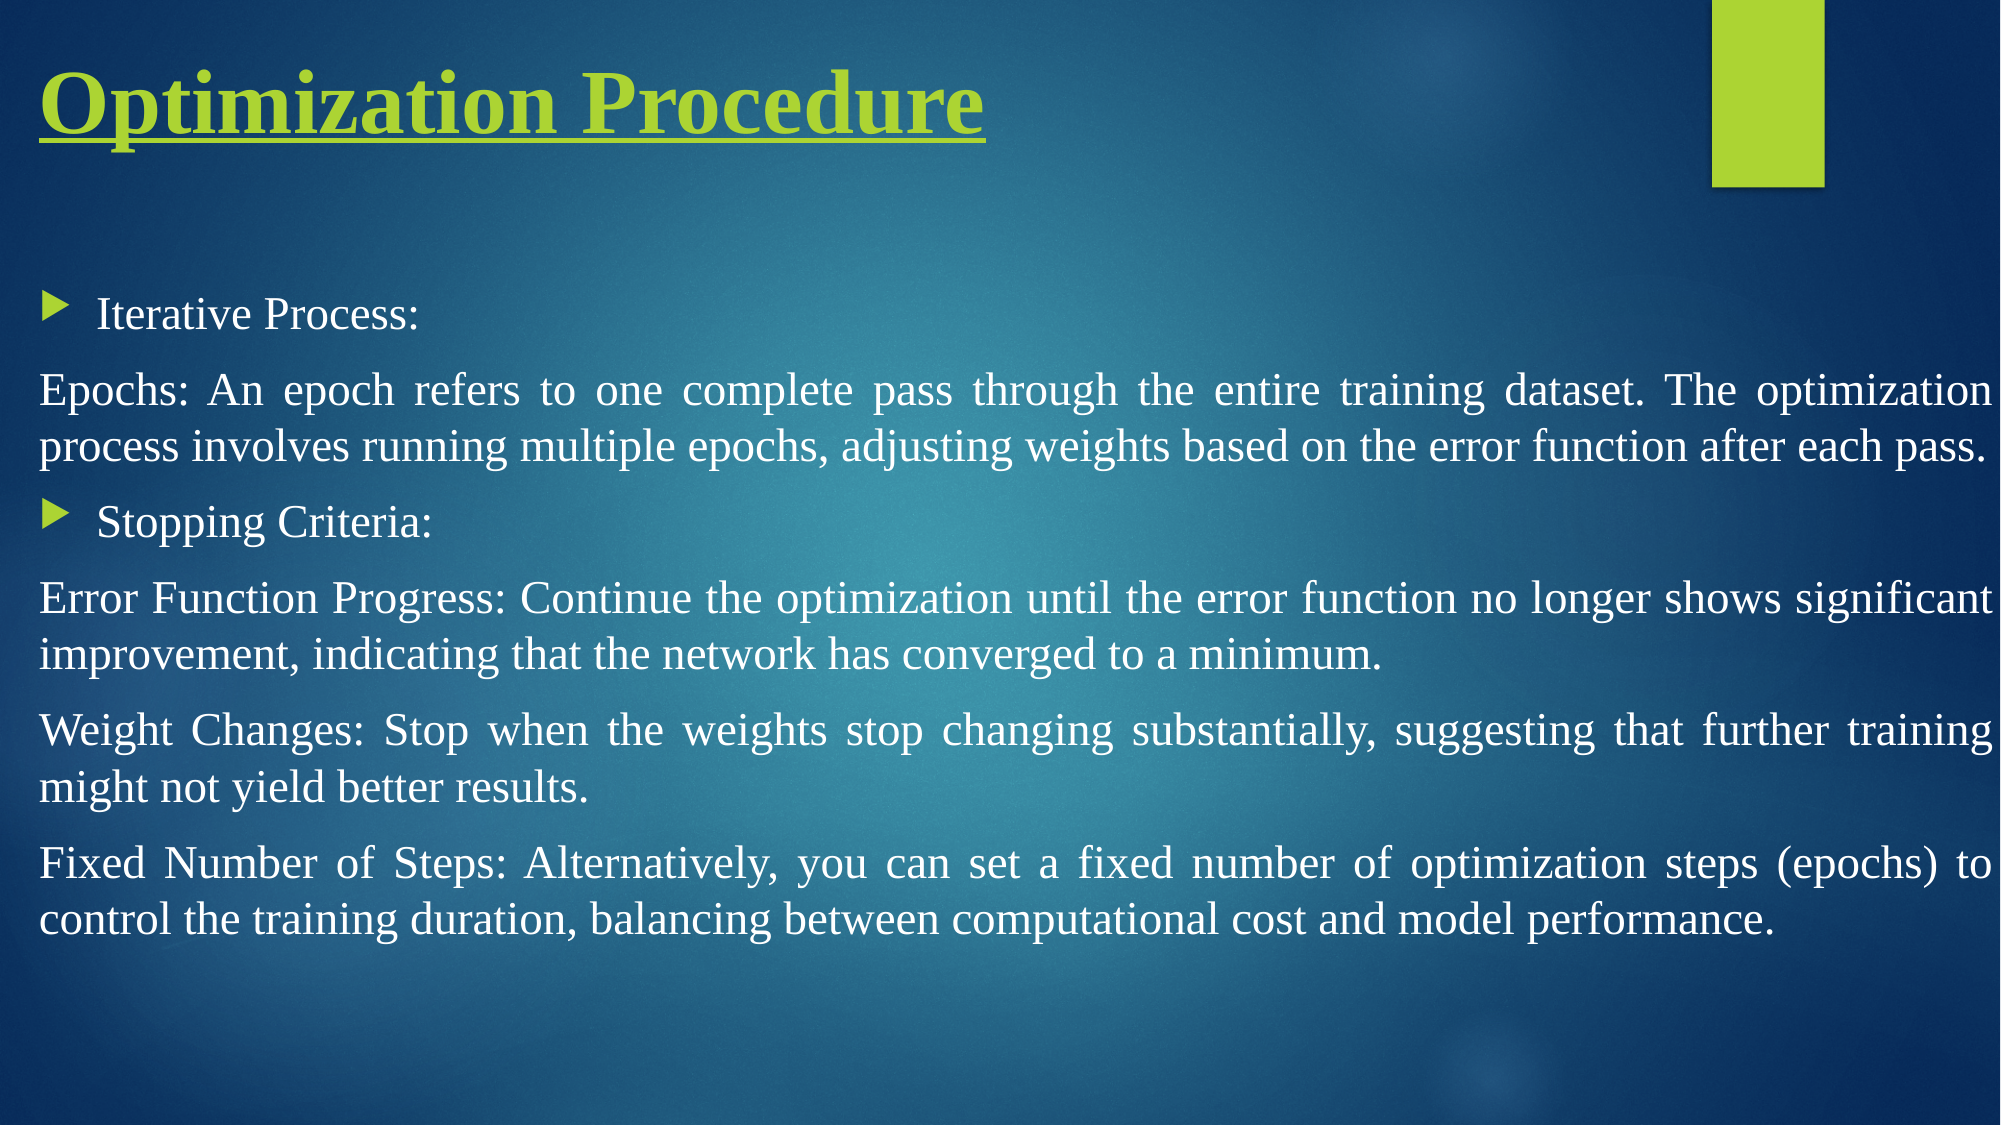

# Optimization Procedure
Iterative Process:
Epochs: An epoch refers to one complete pass through the entire training dataset. The optimization process involves running multiple epochs, adjusting weights based on the error function after each pass.
Stopping Criteria:
Error Function Progress: Continue the optimization until the error function no longer shows significant improvement, indicating that the network has converged to a minimum.
Weight Changes: Stop when the weights stop changing substantially, suggesting that further training might not yield better results.
Fixed Number of Steps: Alternatively, you can set a fixed number of optimization steps (epochs) to control the training duration, balancing between computational cost and model performance.